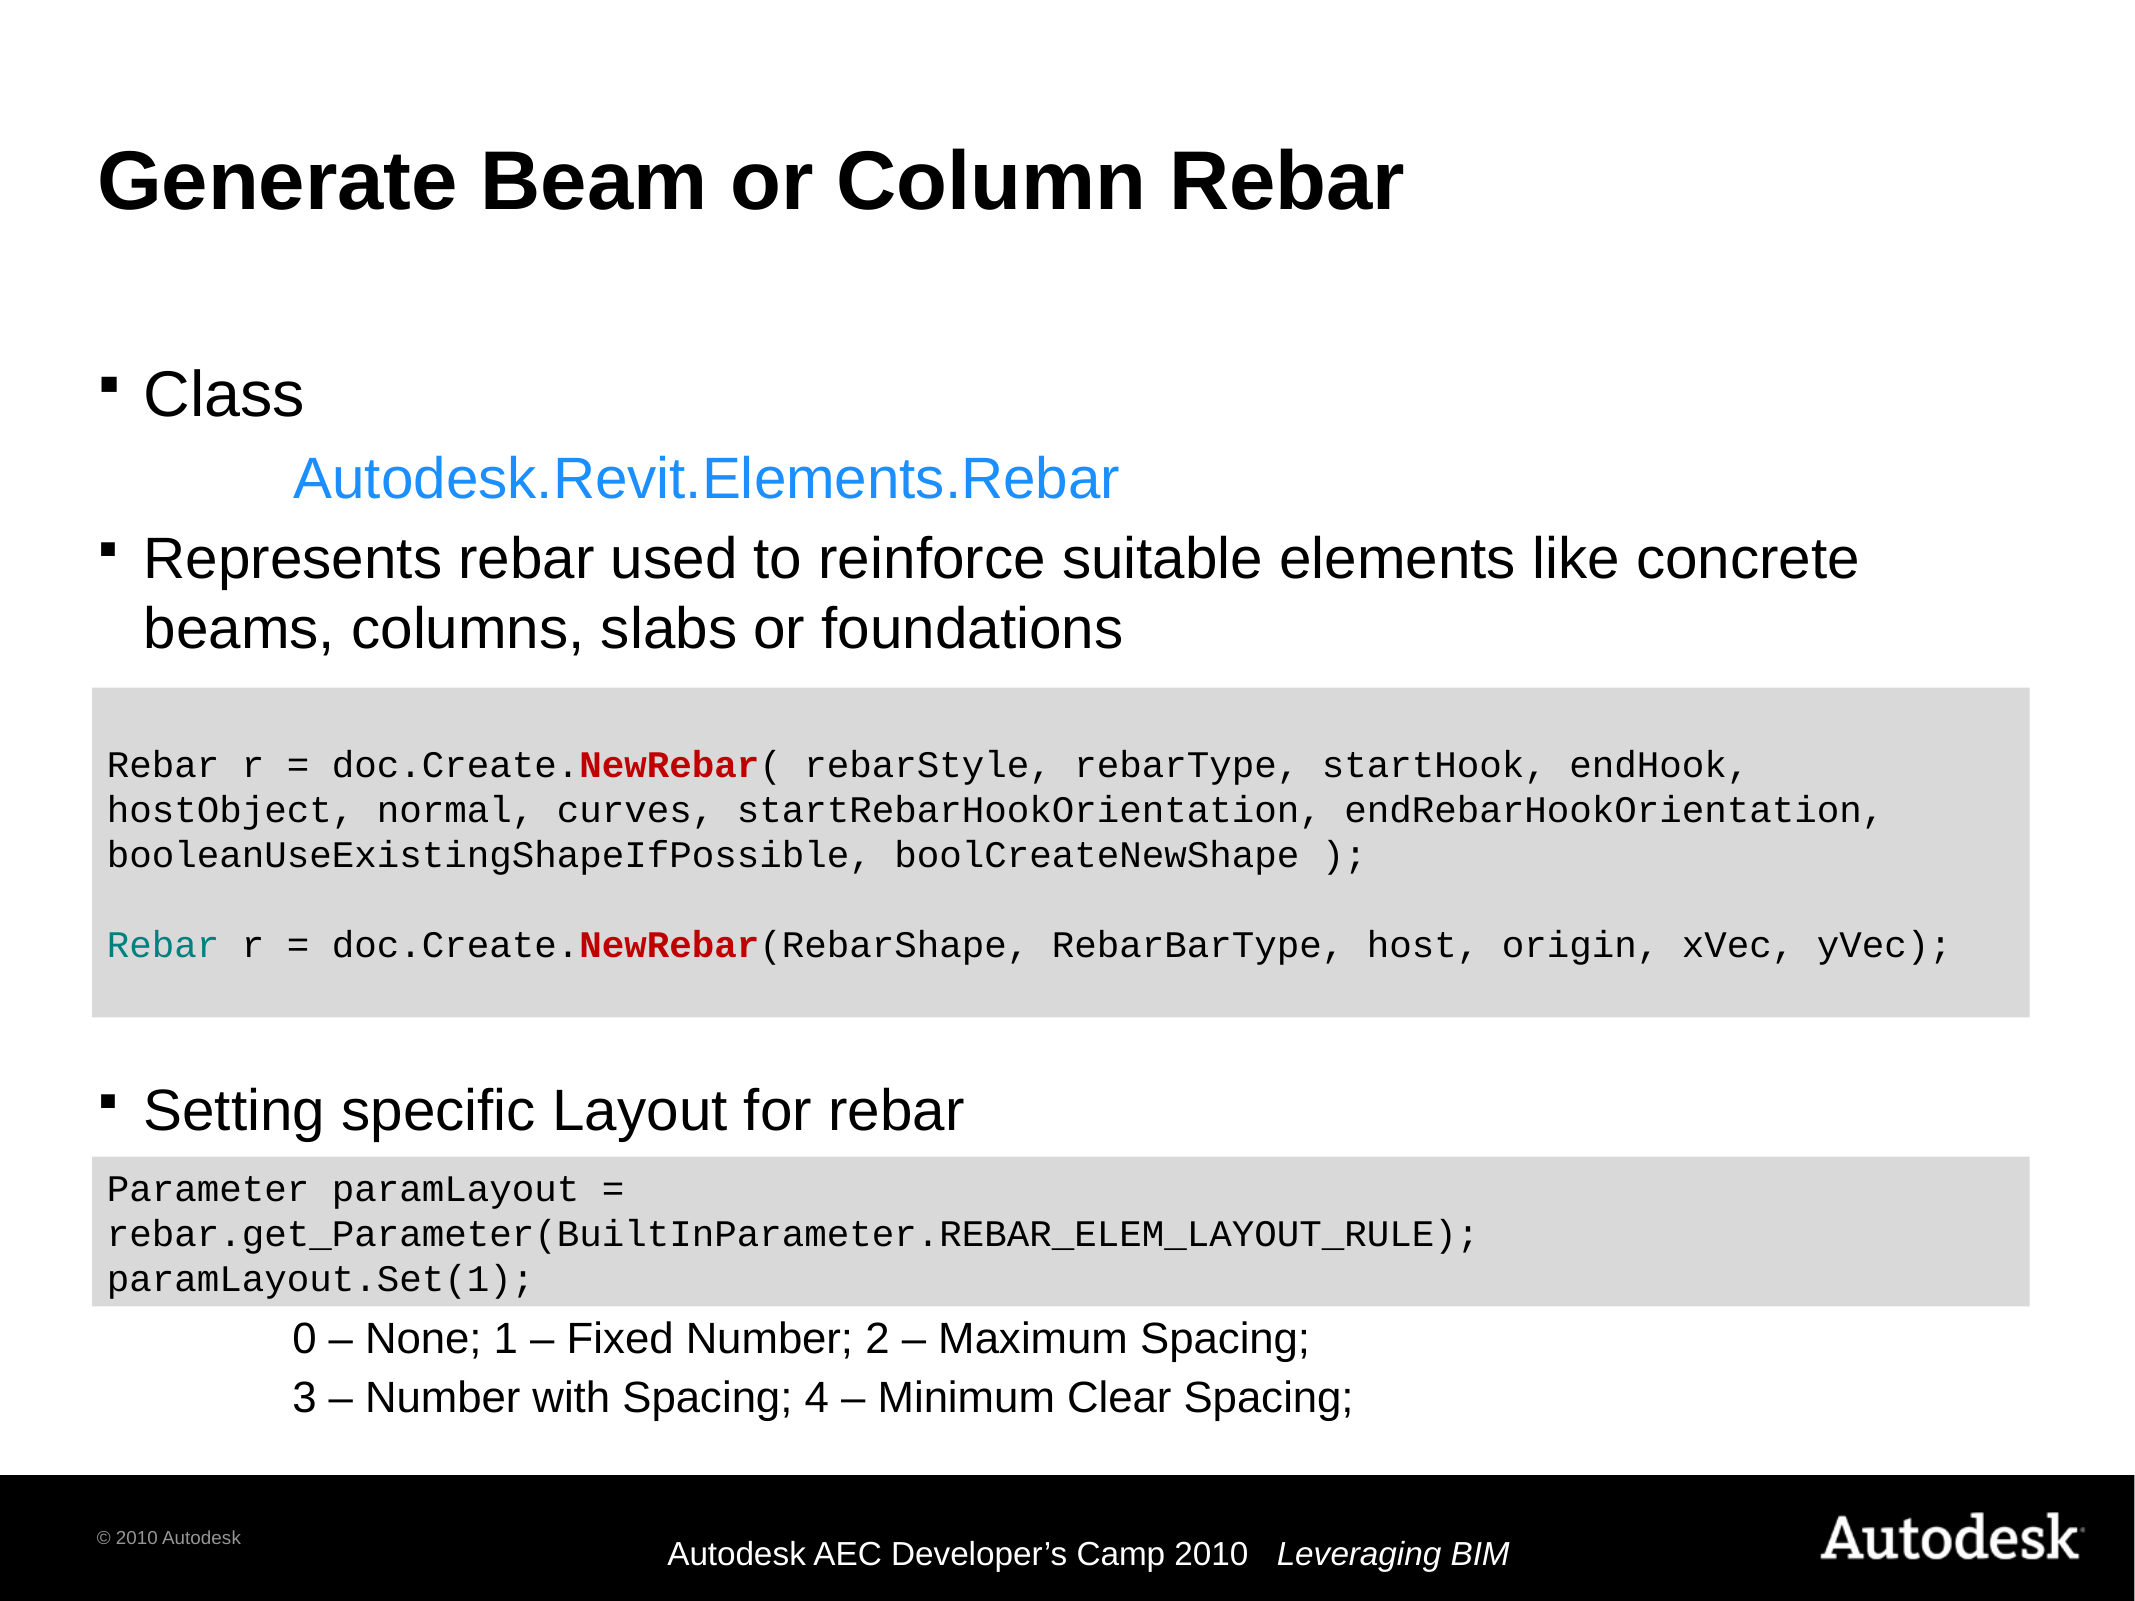

# Generate Beam or Column Rebar
Class
 		Autodesk.Revit.Elements.Rebar
Represents rebar used to reinforce suitable elements like concrete beams, columns, slabs or foundations

Setting specific Layout for rebar

0 – None; 1 – Fixed Number; 2 – Maximum Spacing;
3 – Number with Spacing; 4 – Minimum Clear Spacing;

Rebar r = doc.Create.NewRebar( rebarStyle, rebarType, startHook, endHook, hostObject, normal, curves, startRebarHookOrientation, endRebarHookOrientation, booleanUseExistingShapeIfPossible, boolCreateNewShape );

Rebar r = doc.Create.NewRebar(RebarShape, RebarBarType, host, origin, xVec, yVec);

Parameter paramLayout = rebar.get_Parameter(BuiltInParameter.REBAR_ELEM_LAYOUT_RULE);
paramLayout.Set(1);